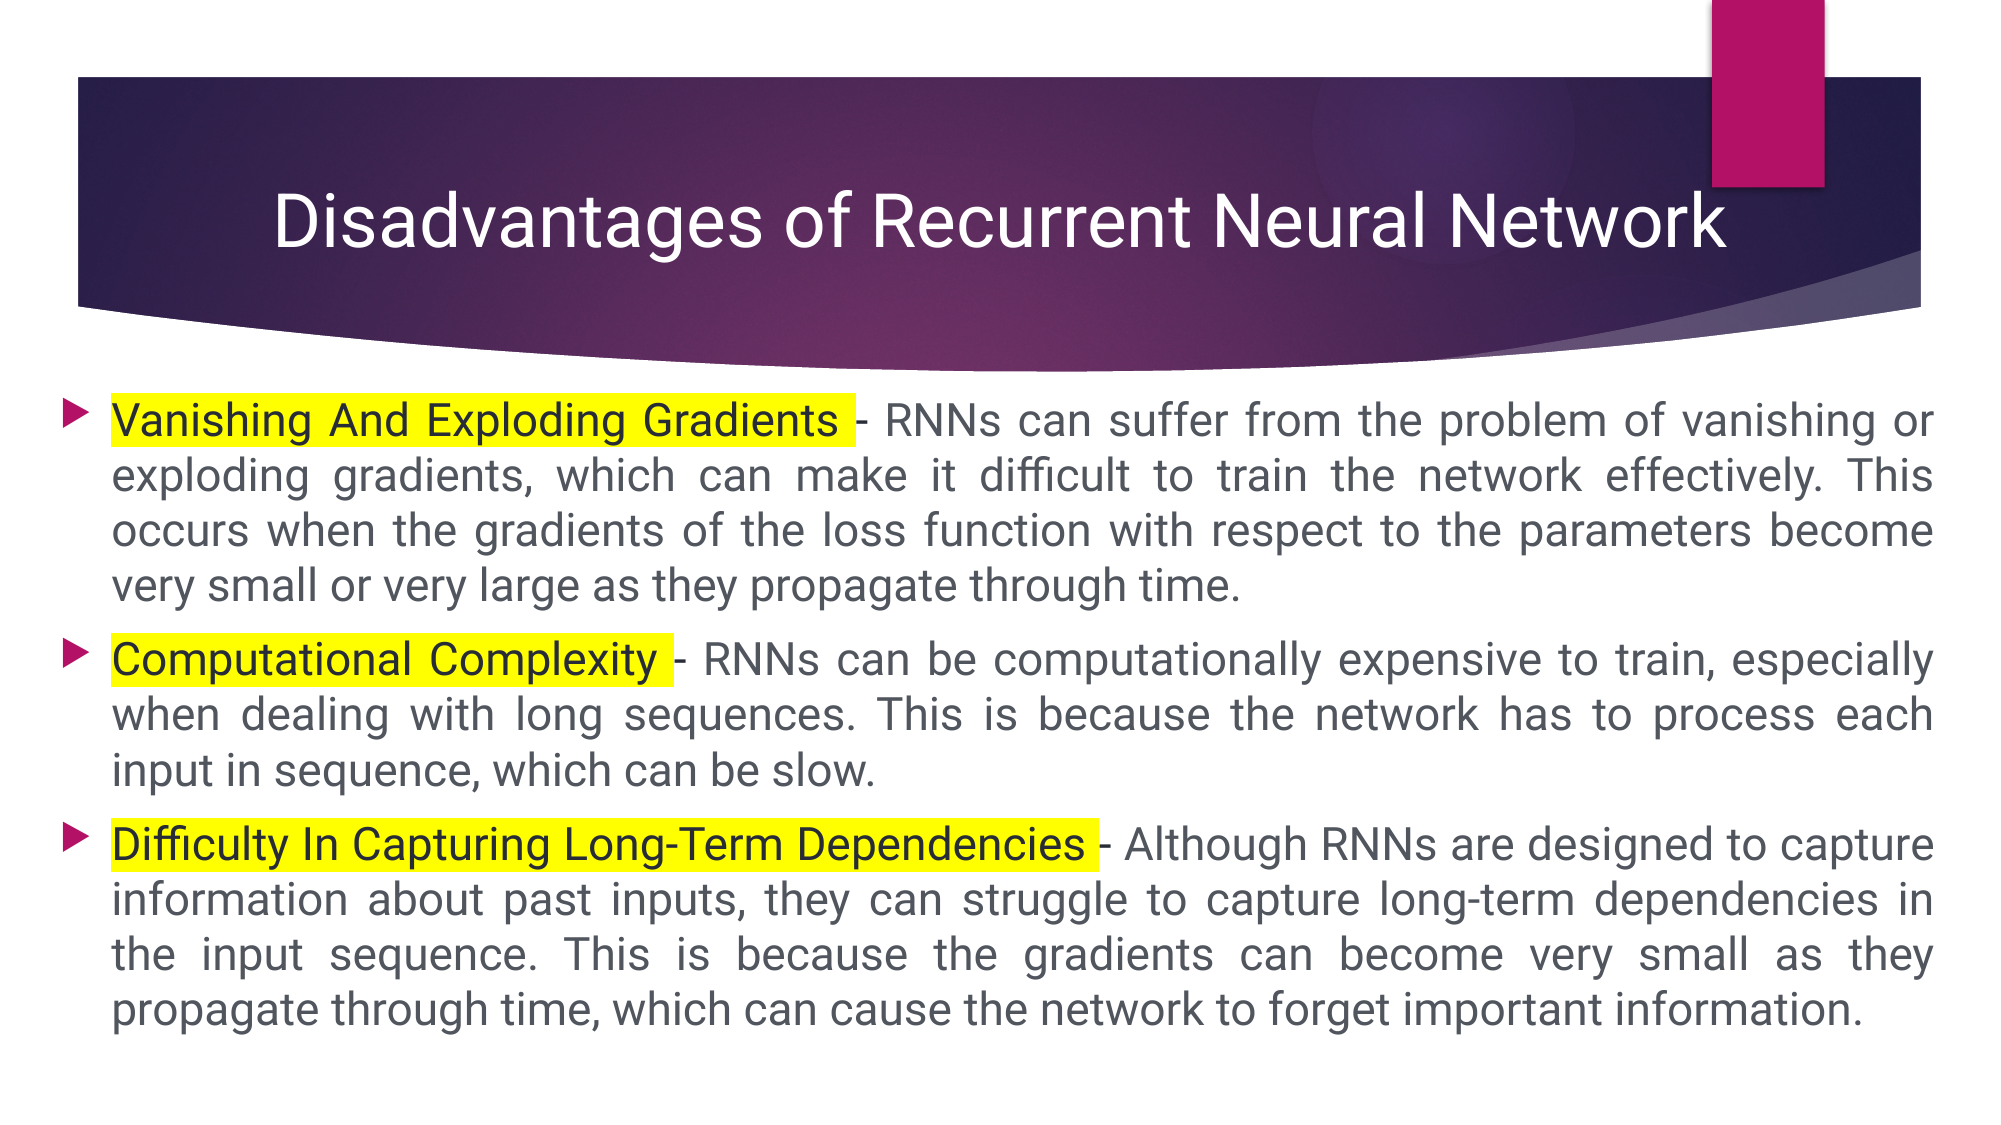

# Disadvantages of Recurrent Neural Network
Vanishing And Exploding Gradients - RNNs can suffer from the problem of vanishing or exploding gradients, which can make it difficult to train the network effectively. This occurs when the gradients of the loss function with respect to the parameters become very small or very large as they propagate through time.
Computational Complexity - RNNs can be computationally expensive to train, especially when dealing with long sequences. This is because the network has to process each input in sequence, which can be slow.
Difficulty In Capturing Long-Term Dependencies - Although RNNs are designed to capture information about past inputs, they can struggle to capture long-term dependencies in the input sequence. This is because the gradients can become very small as they propagate through time, which can cause the network to forget important information.